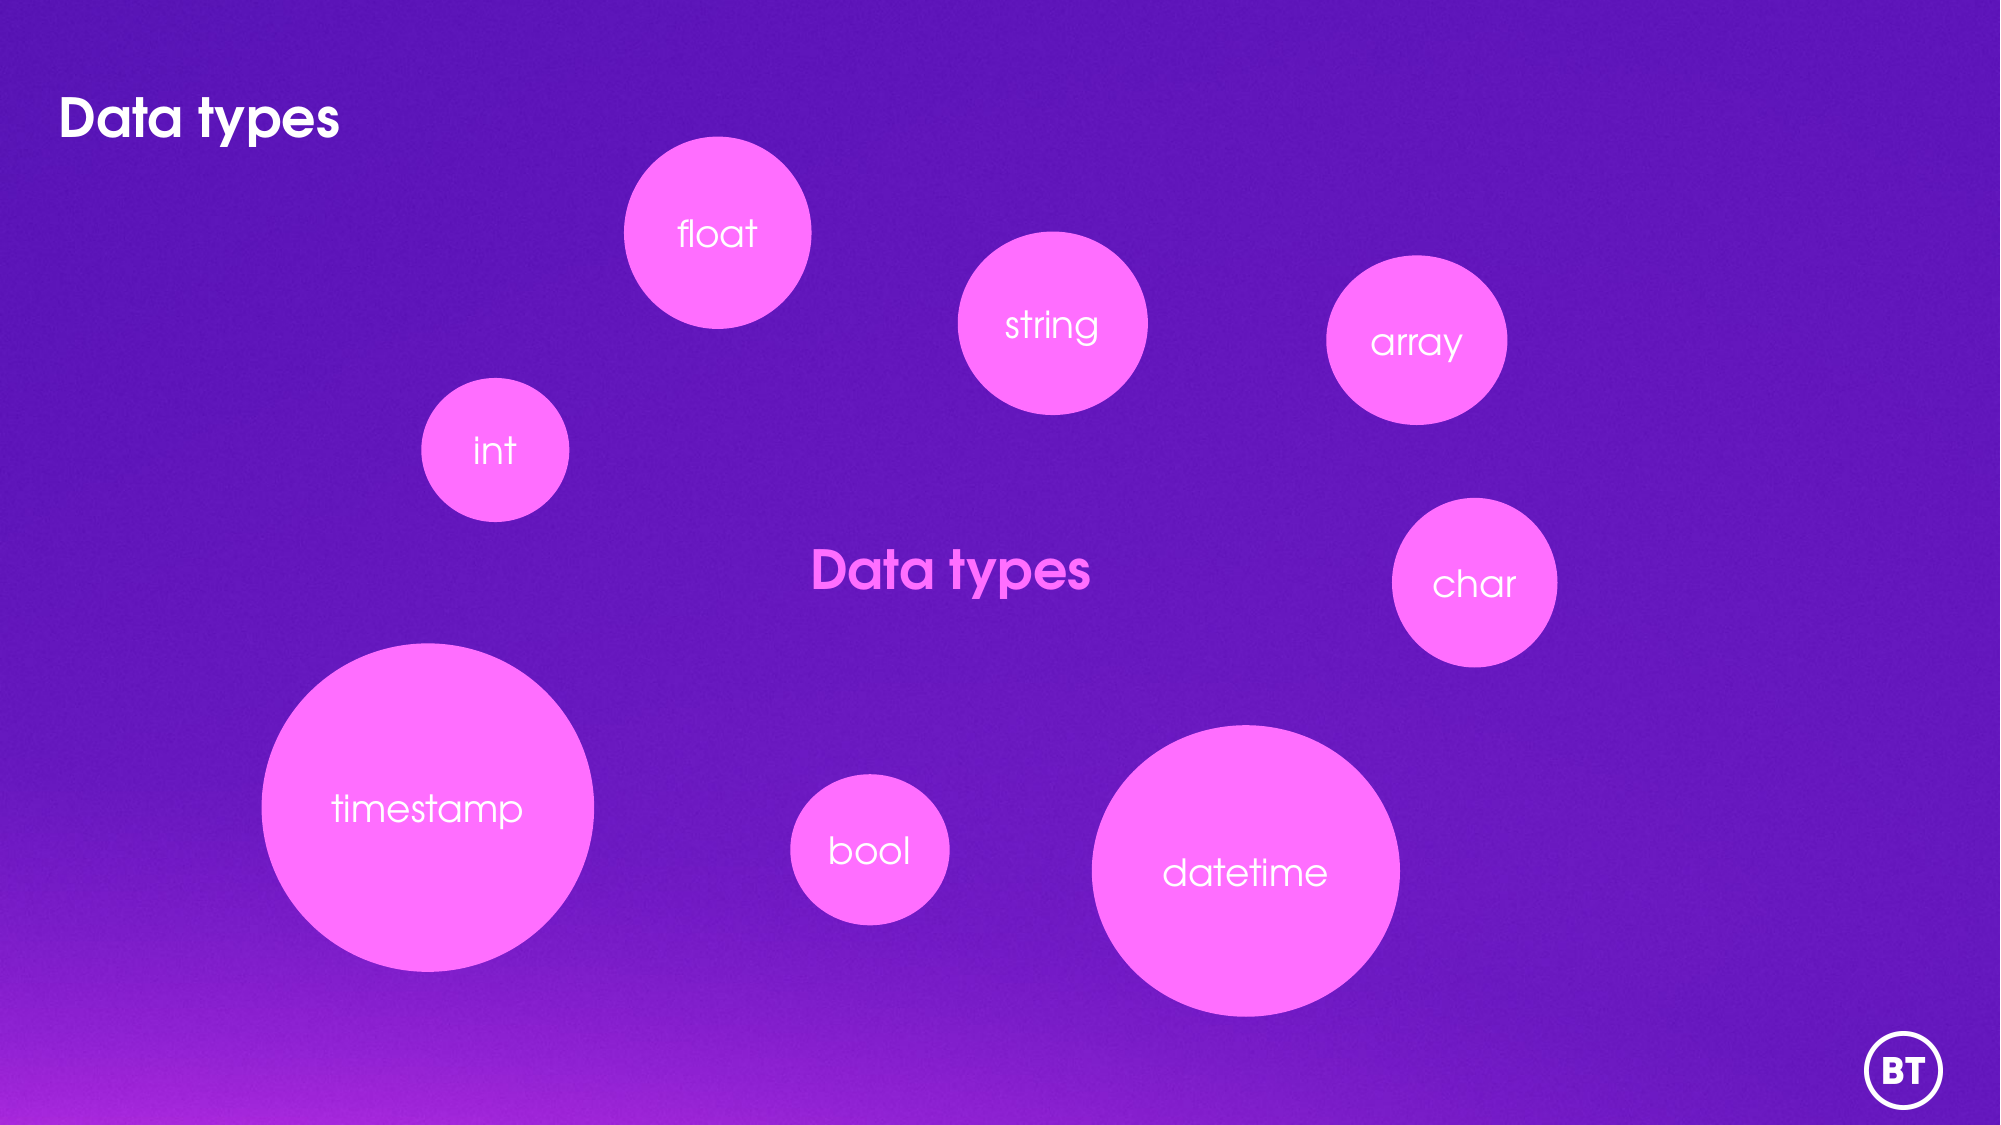

# Data types
float
string
array
int
char
Data types
timestamp
datetime
bool